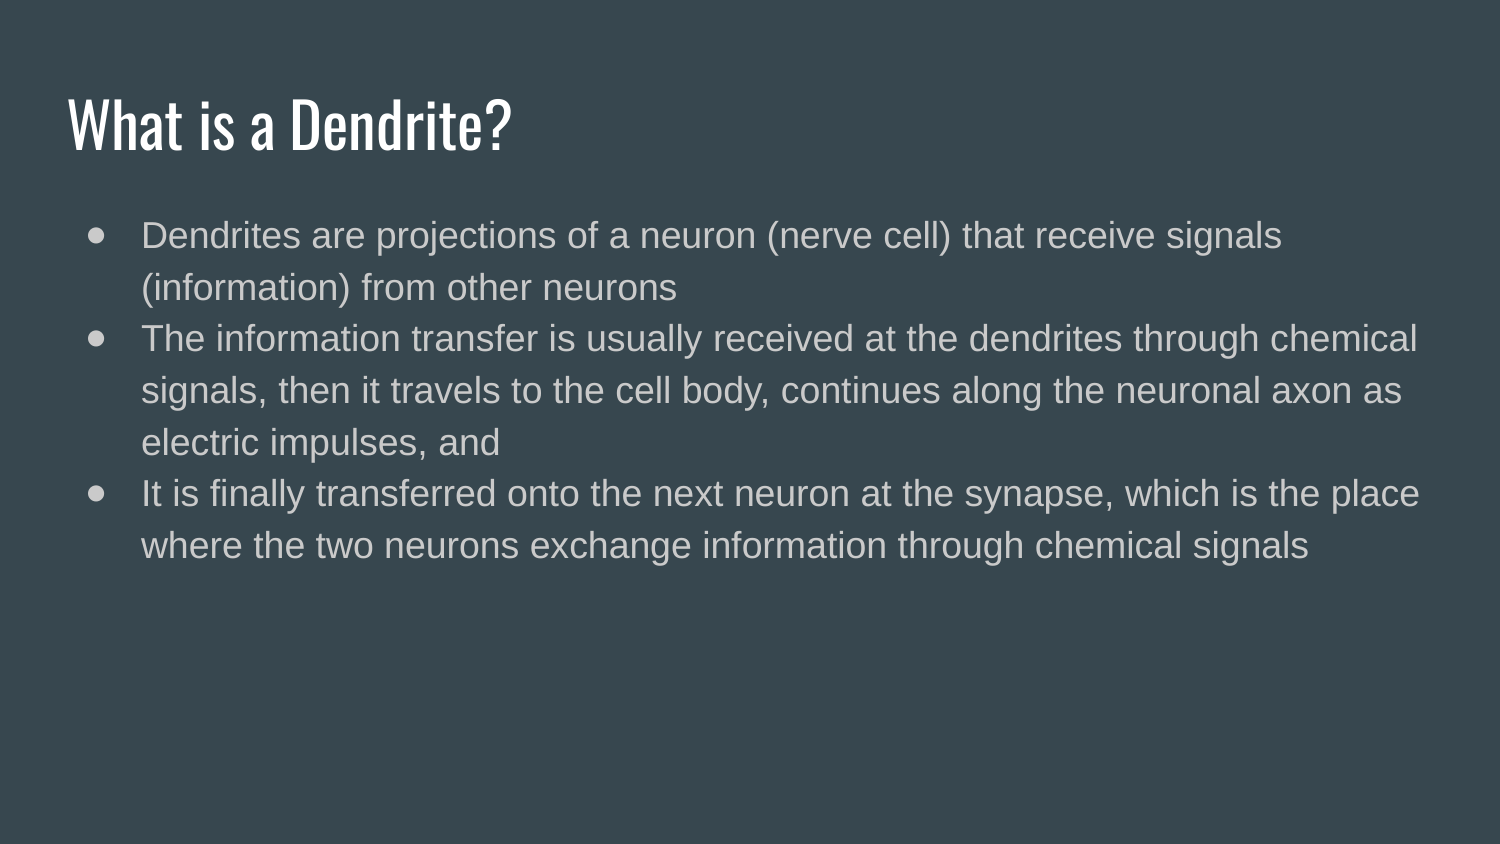

# What is a Dendrite?
Dendrites are projections of a neuron (nerve cell) that receive signals (information) from other neurons
The information transfer is usually received at the dendrites through chemical signals, then it travels to the cell body, continues along the neuronal axon as electric impulses, and
It is finally transferred onto the next neuron at the synapse, which is the place where the two neurons exchange information through chemical signals